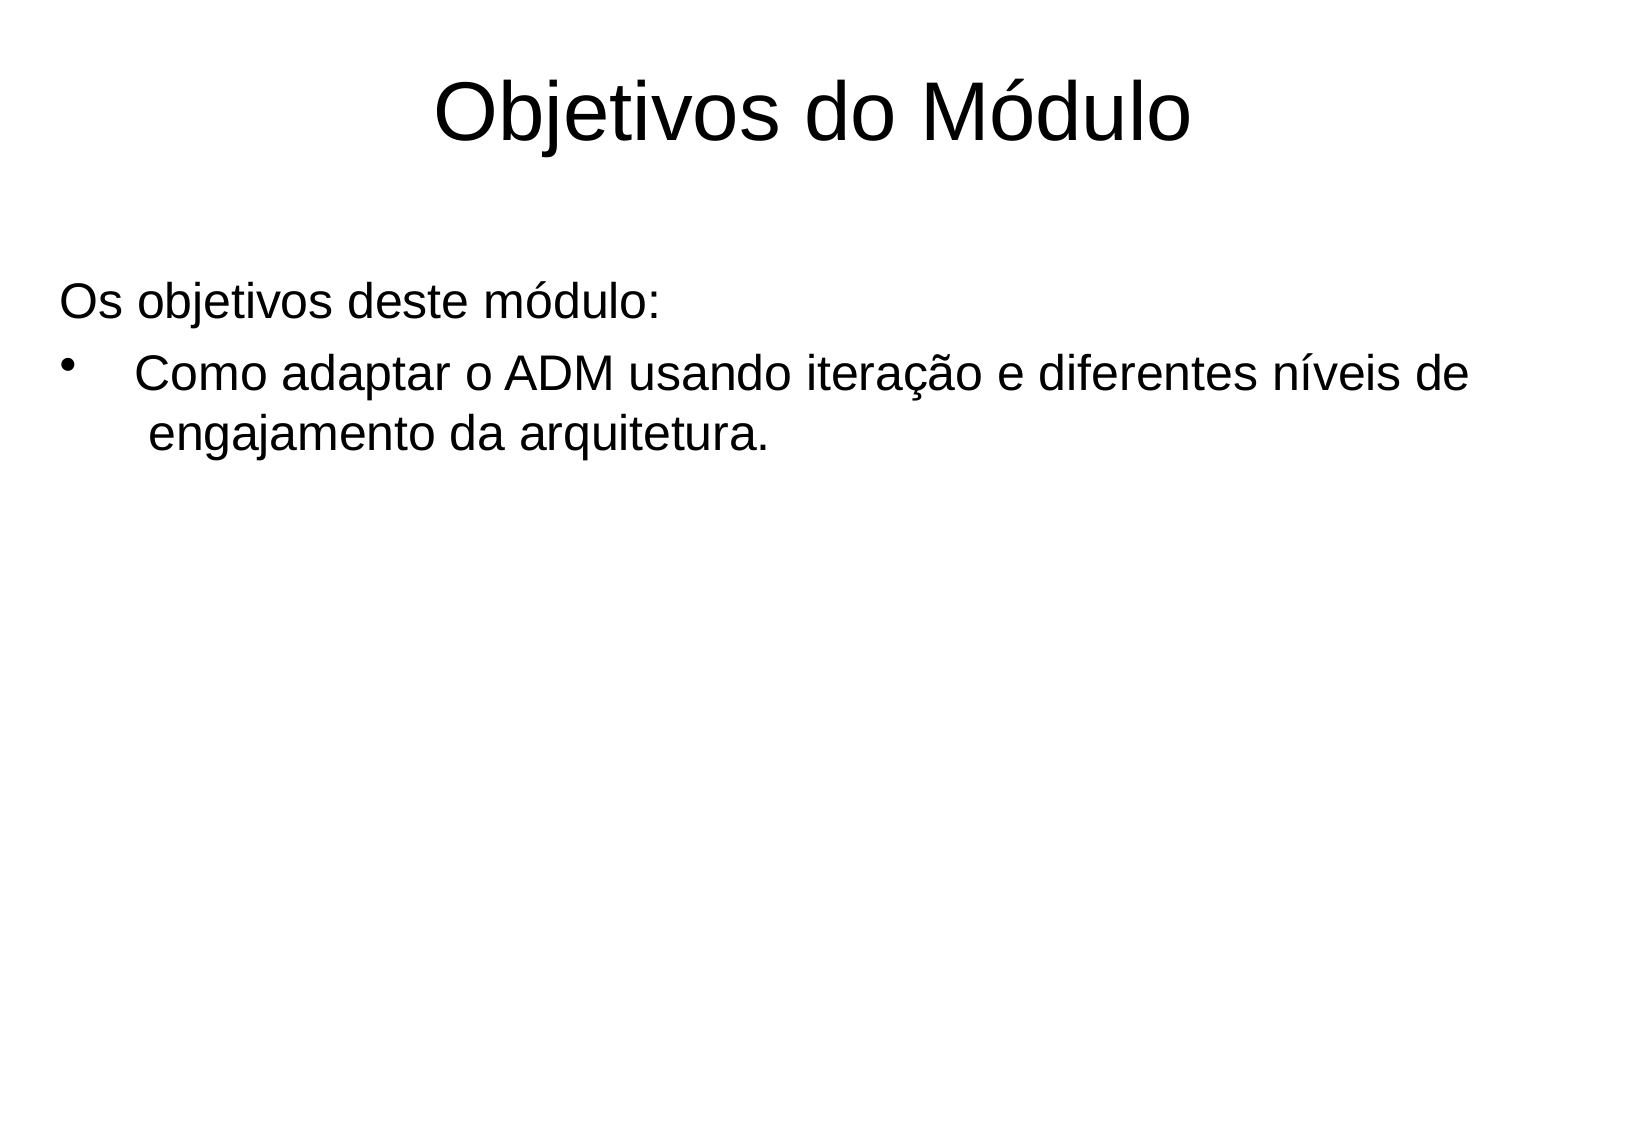

# Objetivos do Módulo
Os objetivos deste módulo:
Como adaptar o ADM usando iteração e diferentes níveis de  engajamento da arquitetura.